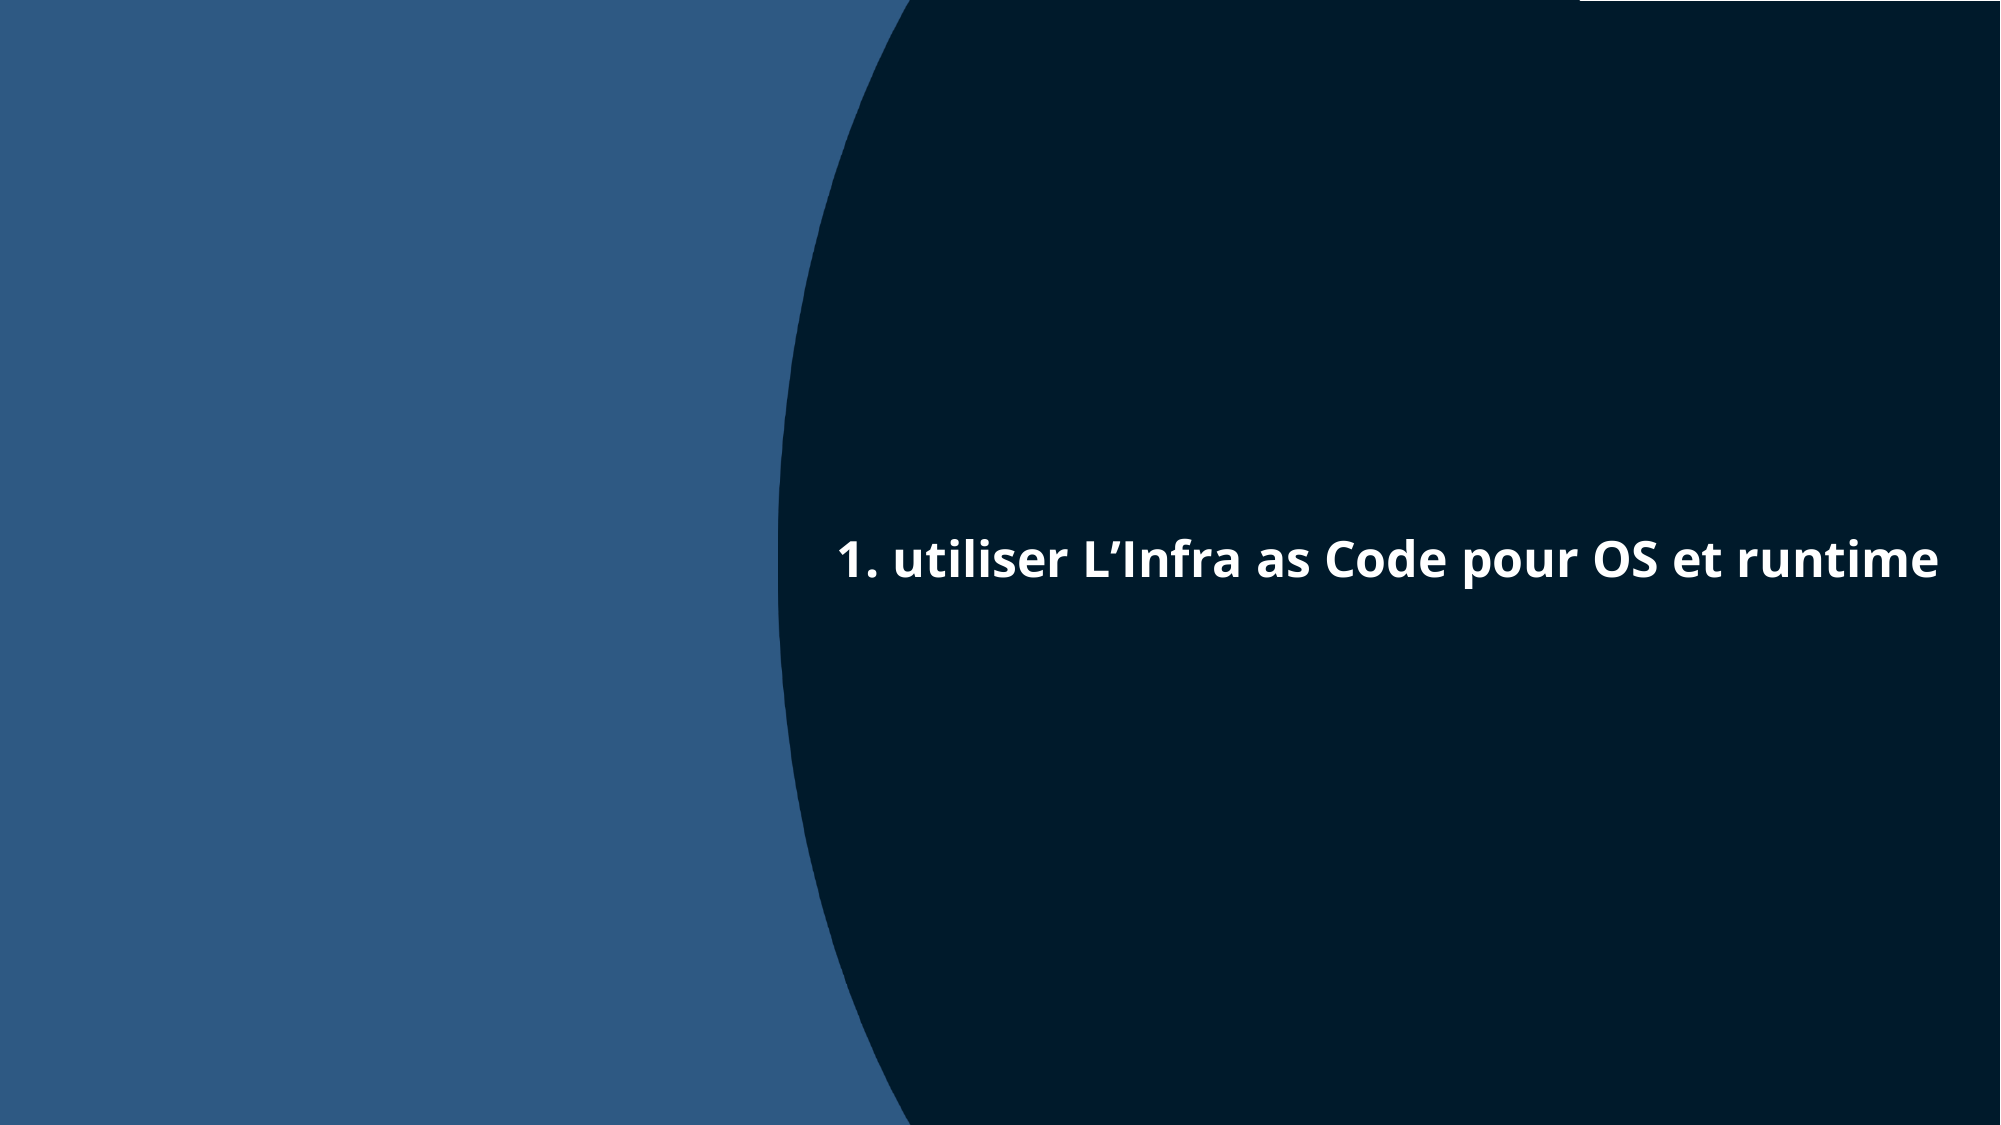

# 1. utiliser L’Infra as Code pour OS et runtime